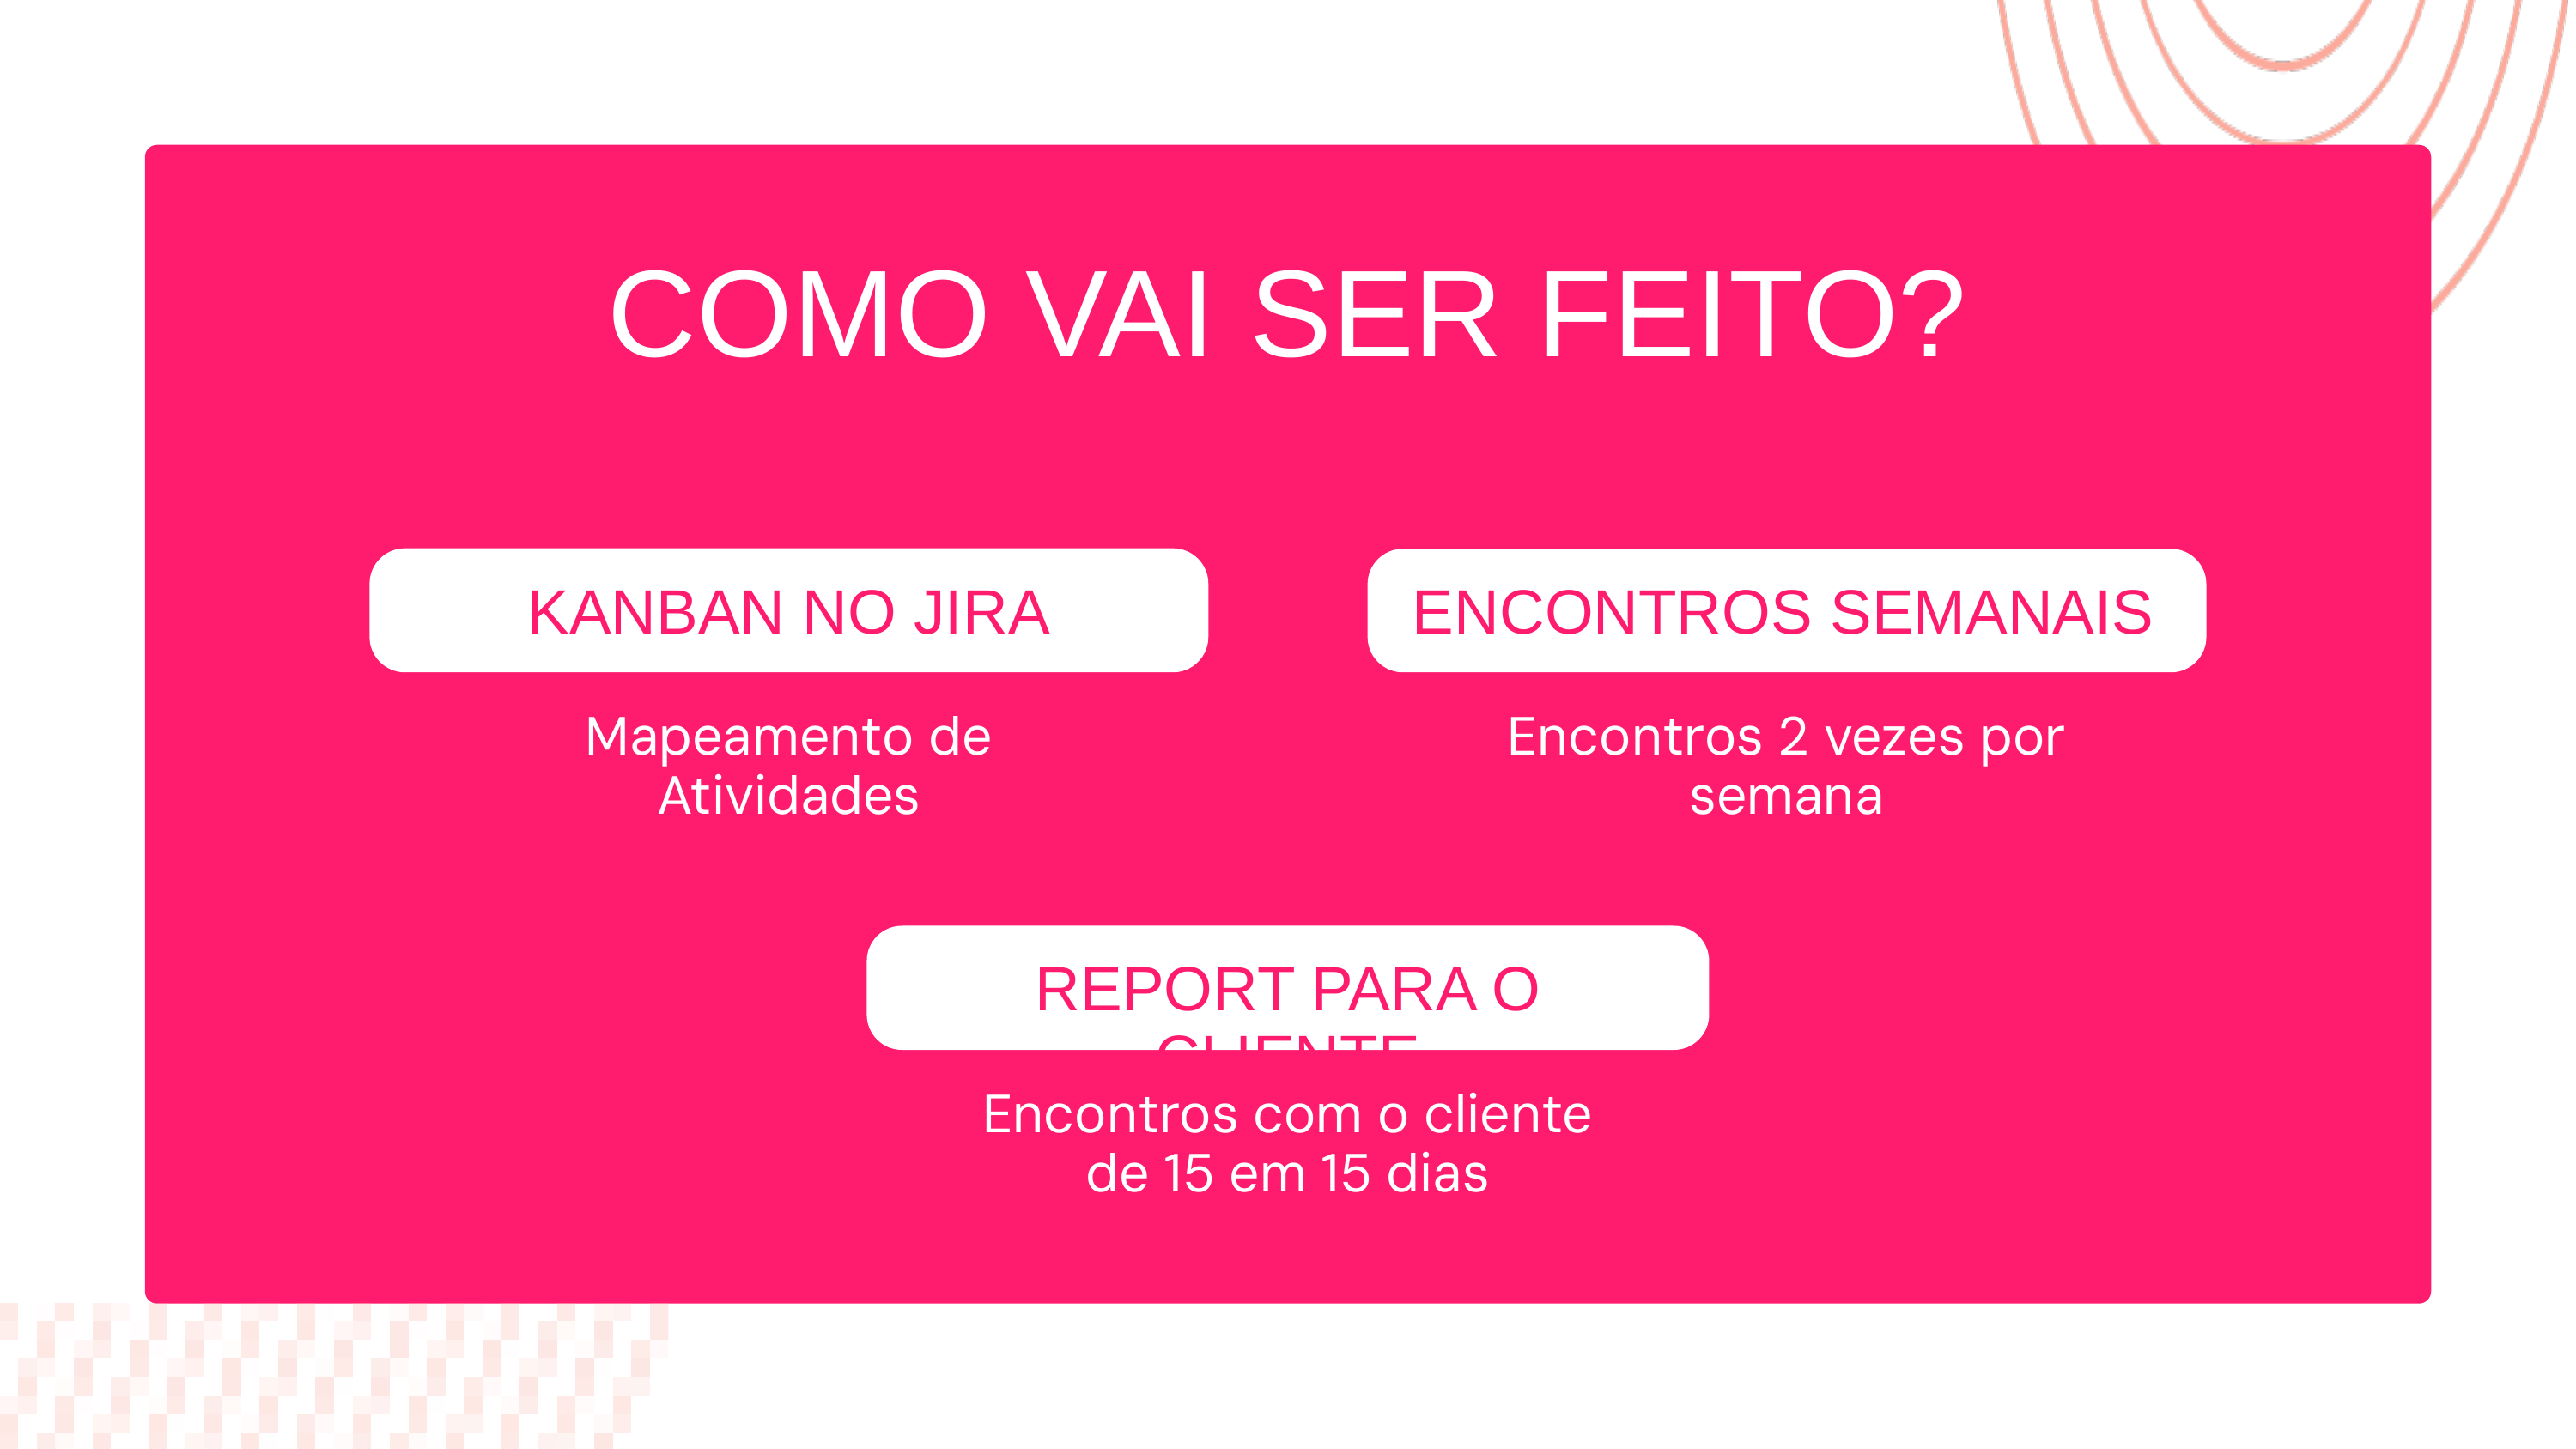

COMO VAI SER FEITO?

KANBAN NO JIRA
ENCONTROS SEMANAIS
Mapeamento de Atividades
Encontros 2 vezes por semana

REPORT PARA O CLIENTE
Encontros com o cliente de 15 em 15 dias